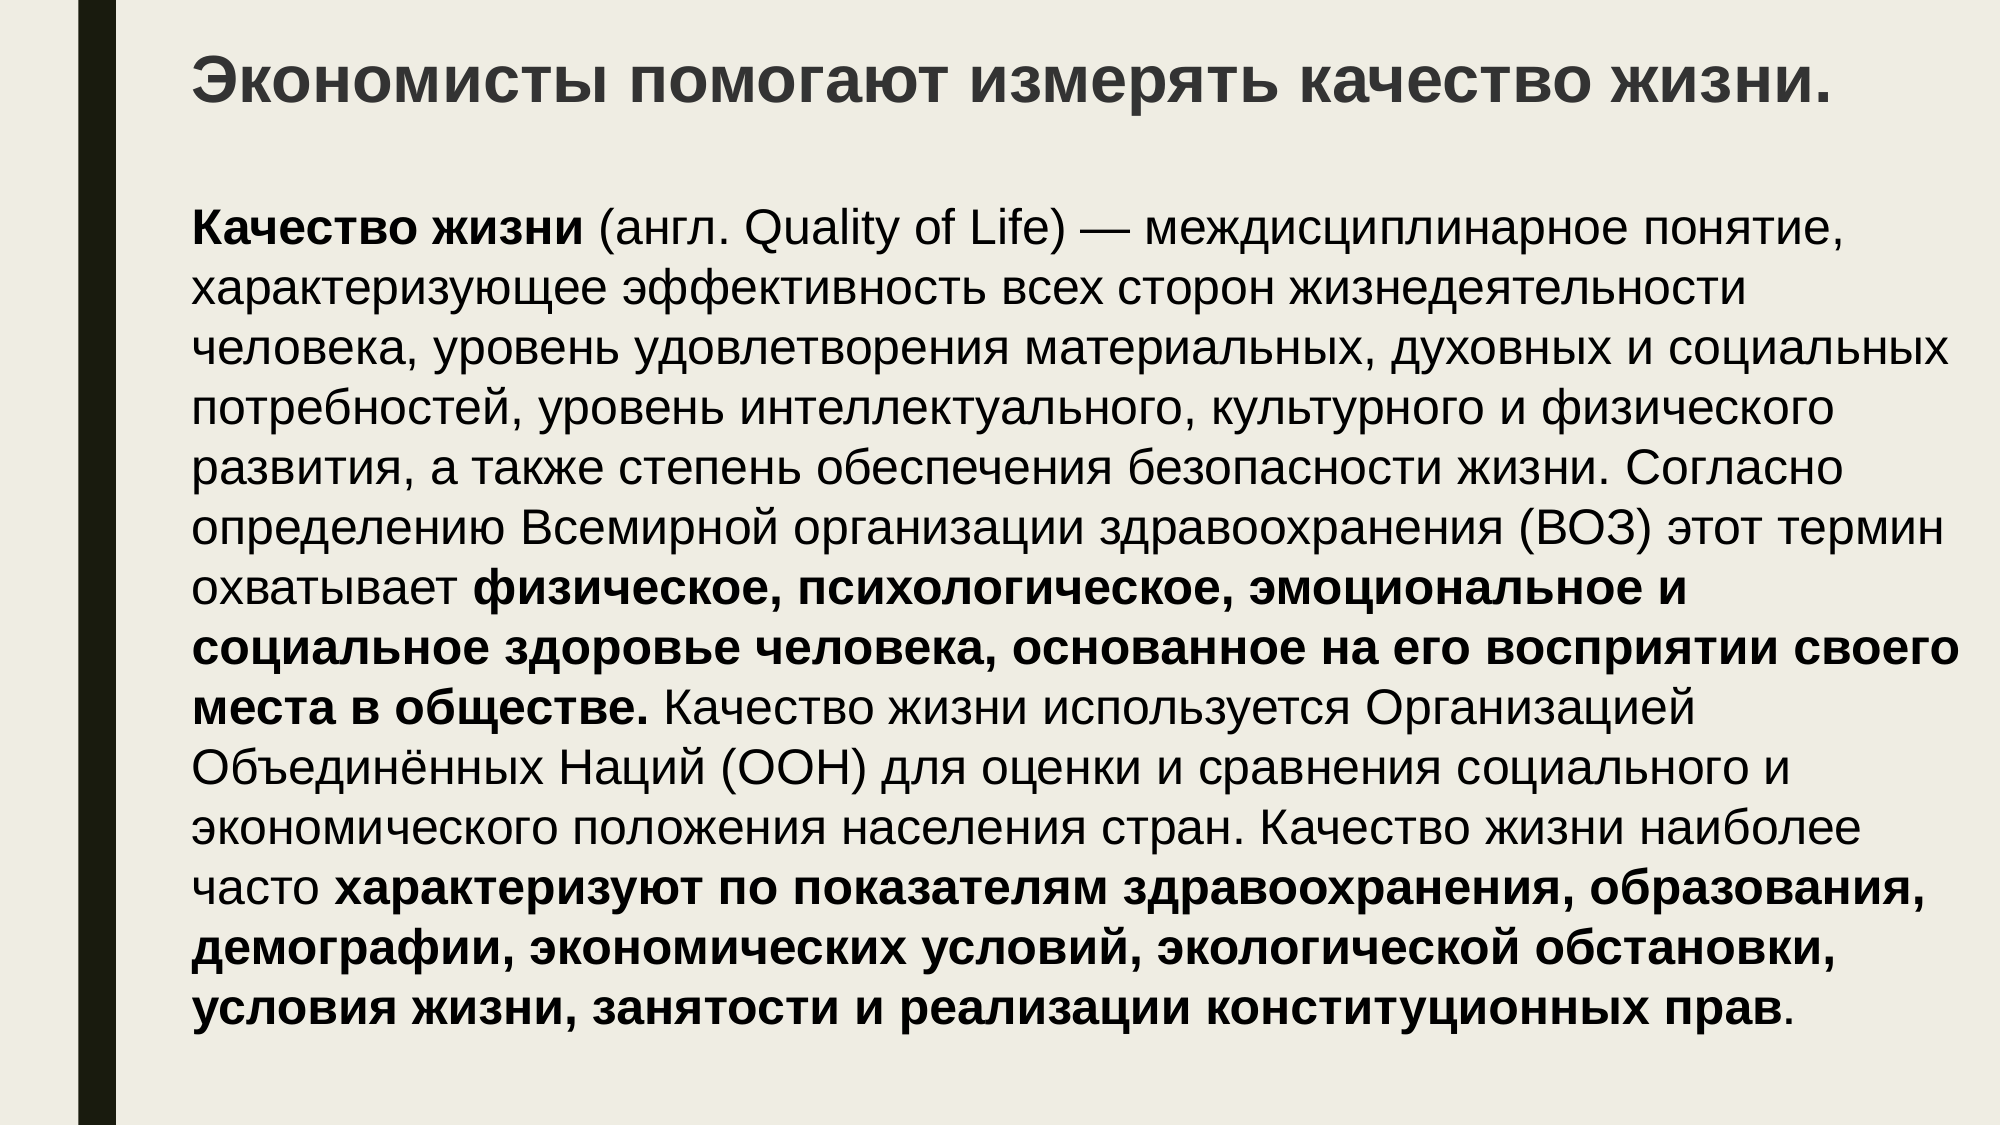

Экономисты помогают измерять качество жизни.
Качество жизни (англ. Quality of Life) — междисциплинарное понятие, характеризующее эффективность всех сторон жизнедеятельности человека, уровень удовлетворения материальных, духовных и социальных потребностей, уровень интеллектуального, культурного и физического развития, а также степень обеспечения безопасности жизни. Согласно определению Всемирной организации здравоохранения (ВОЗ) этот термин охватывает физическое, психологическое, эмоциональное и социальное здоровье человека, основанное на его восприятии своего места в обществе. Качество жизни используется Организацией Объединённых Наций (ООН) для оценки и сравнения социального и экономического положения населения стран. Качество жизни наиболее часто характеризуют по показателям здравоохранения, образования, демографии, экономических условий, экологической обстановки, условия жизни, занятости и реализации конституционных прав.